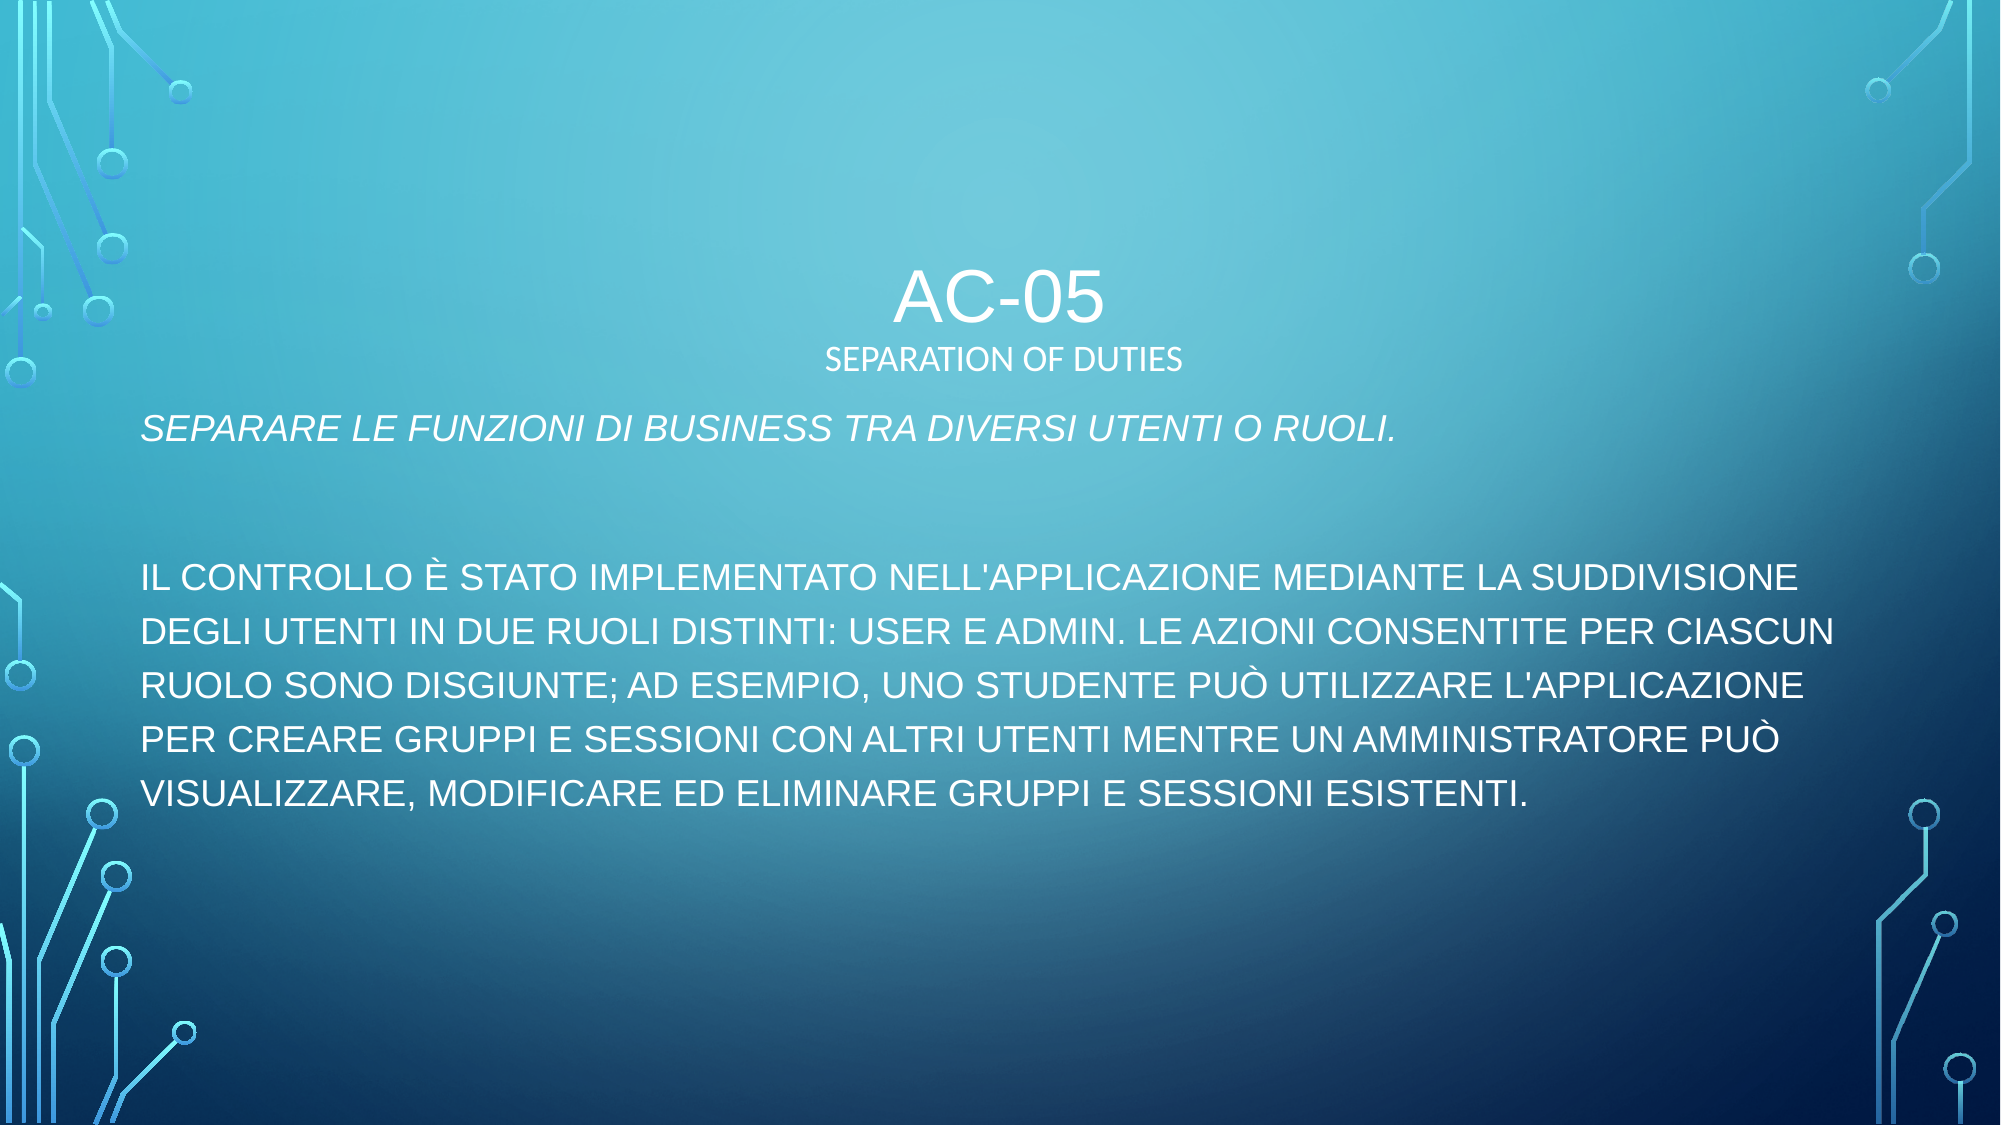

# AC-05 SEPARATION OF DUTIES
Separare le funzioni di business tra diversi utenti o ruoli.

Il controllo è stato implementato nell'applicazione mediante la suddivisione degli utenti in due ruoli distinti: User e Admin. Le azioni consentite per ciascun ruolo sono disgiunte; ad esempio, uno studente può utilizzare l'applicazione per creare gruppi e sessioni con altri utenti mentre un amministratore può visualizzare, modificare ed eliminare gruppi e sessioni esistenti.